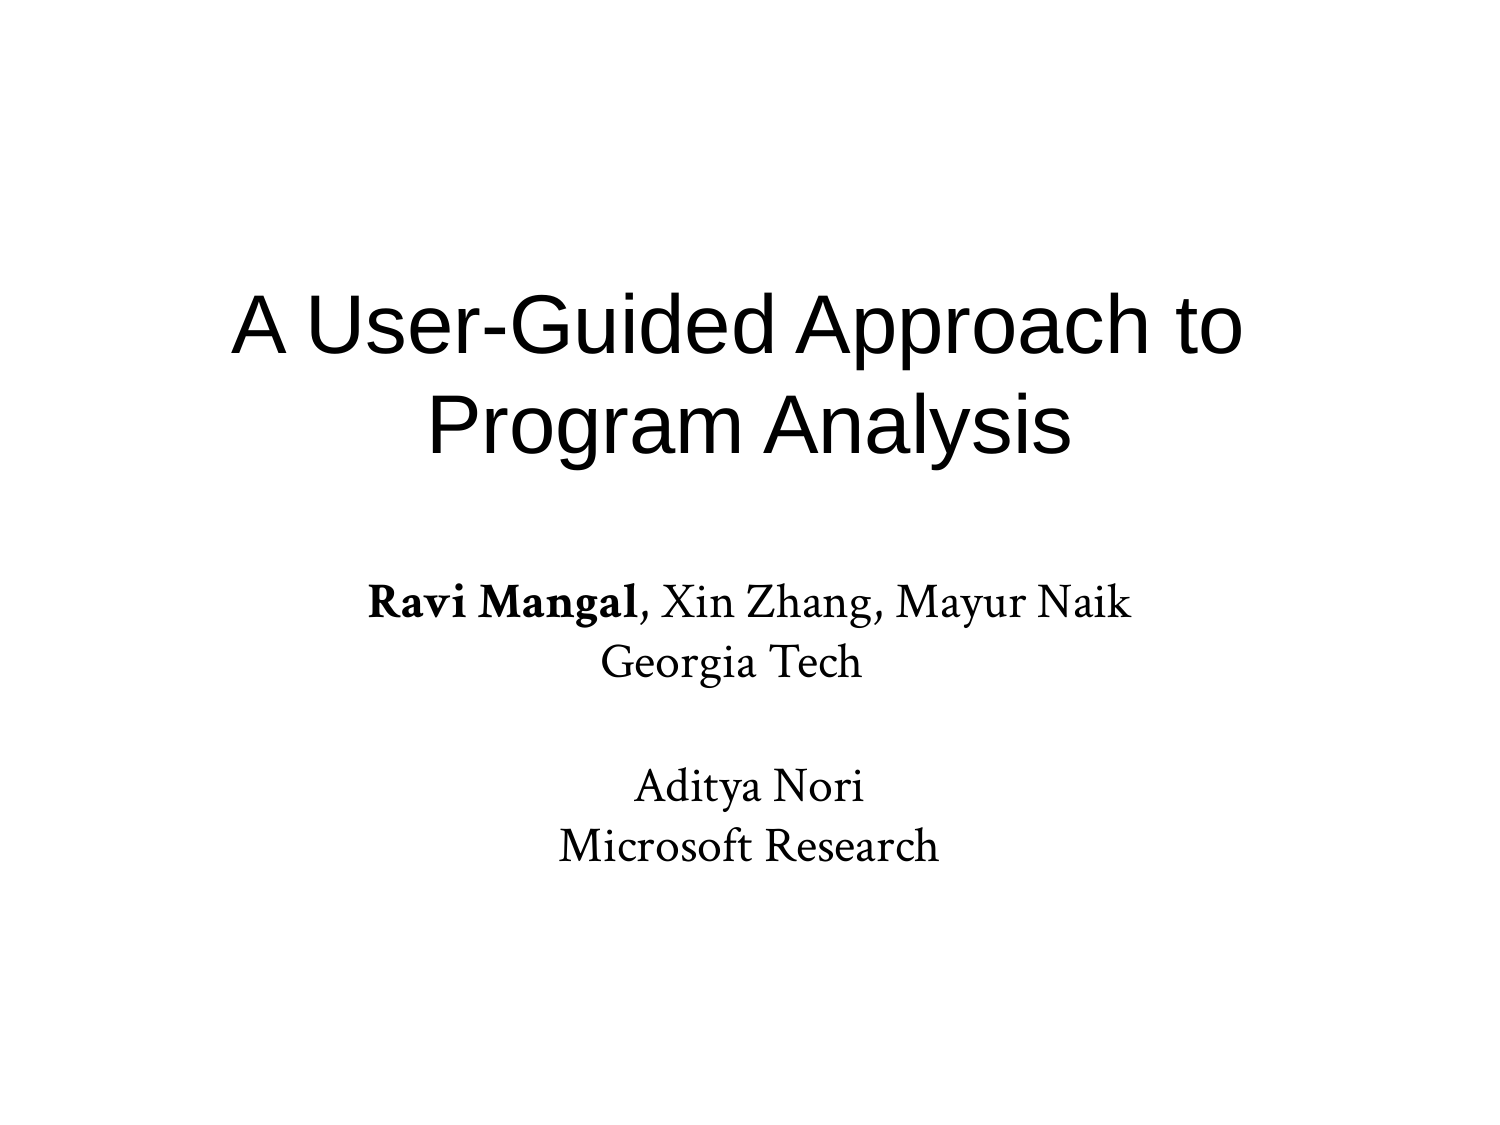

# A User-Guided Approach to Program Analysis
Ravi Mangal, Xin Zhang, Mayur Naik
Georgia Tech
Aditya Nori
Microsoft Research